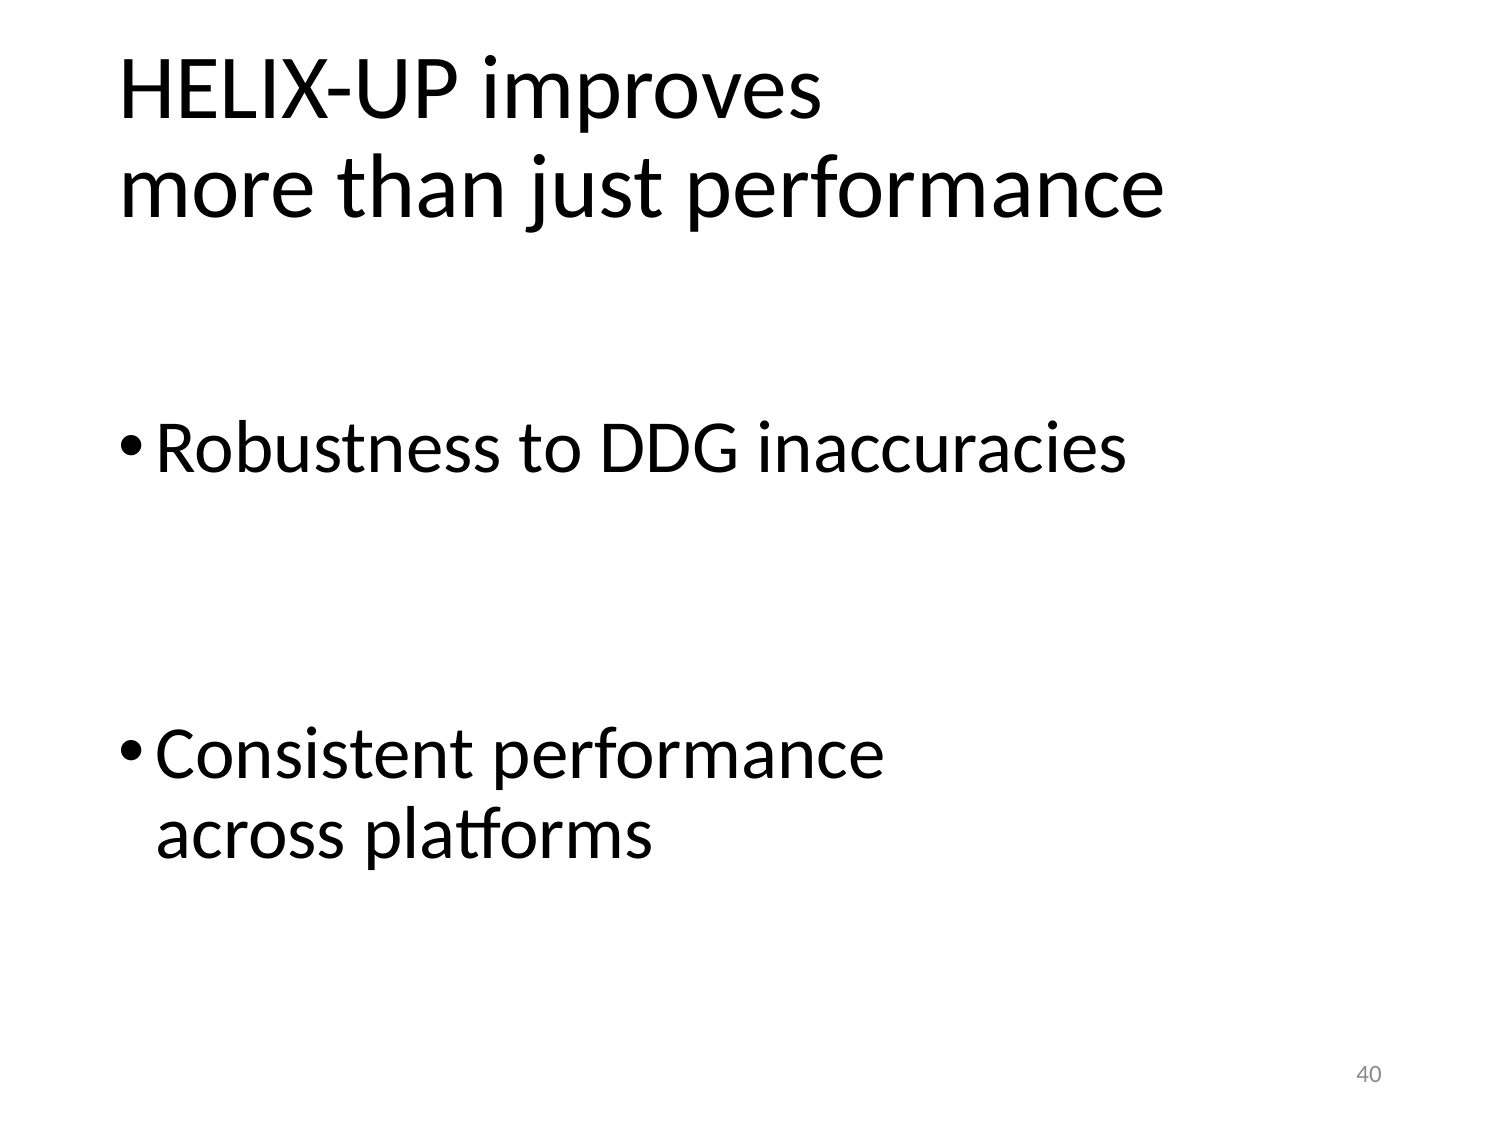

# HELIX-UP improves more than just performance

Robustness to DDG inaccuracies

Consistent performance
across platforms
40